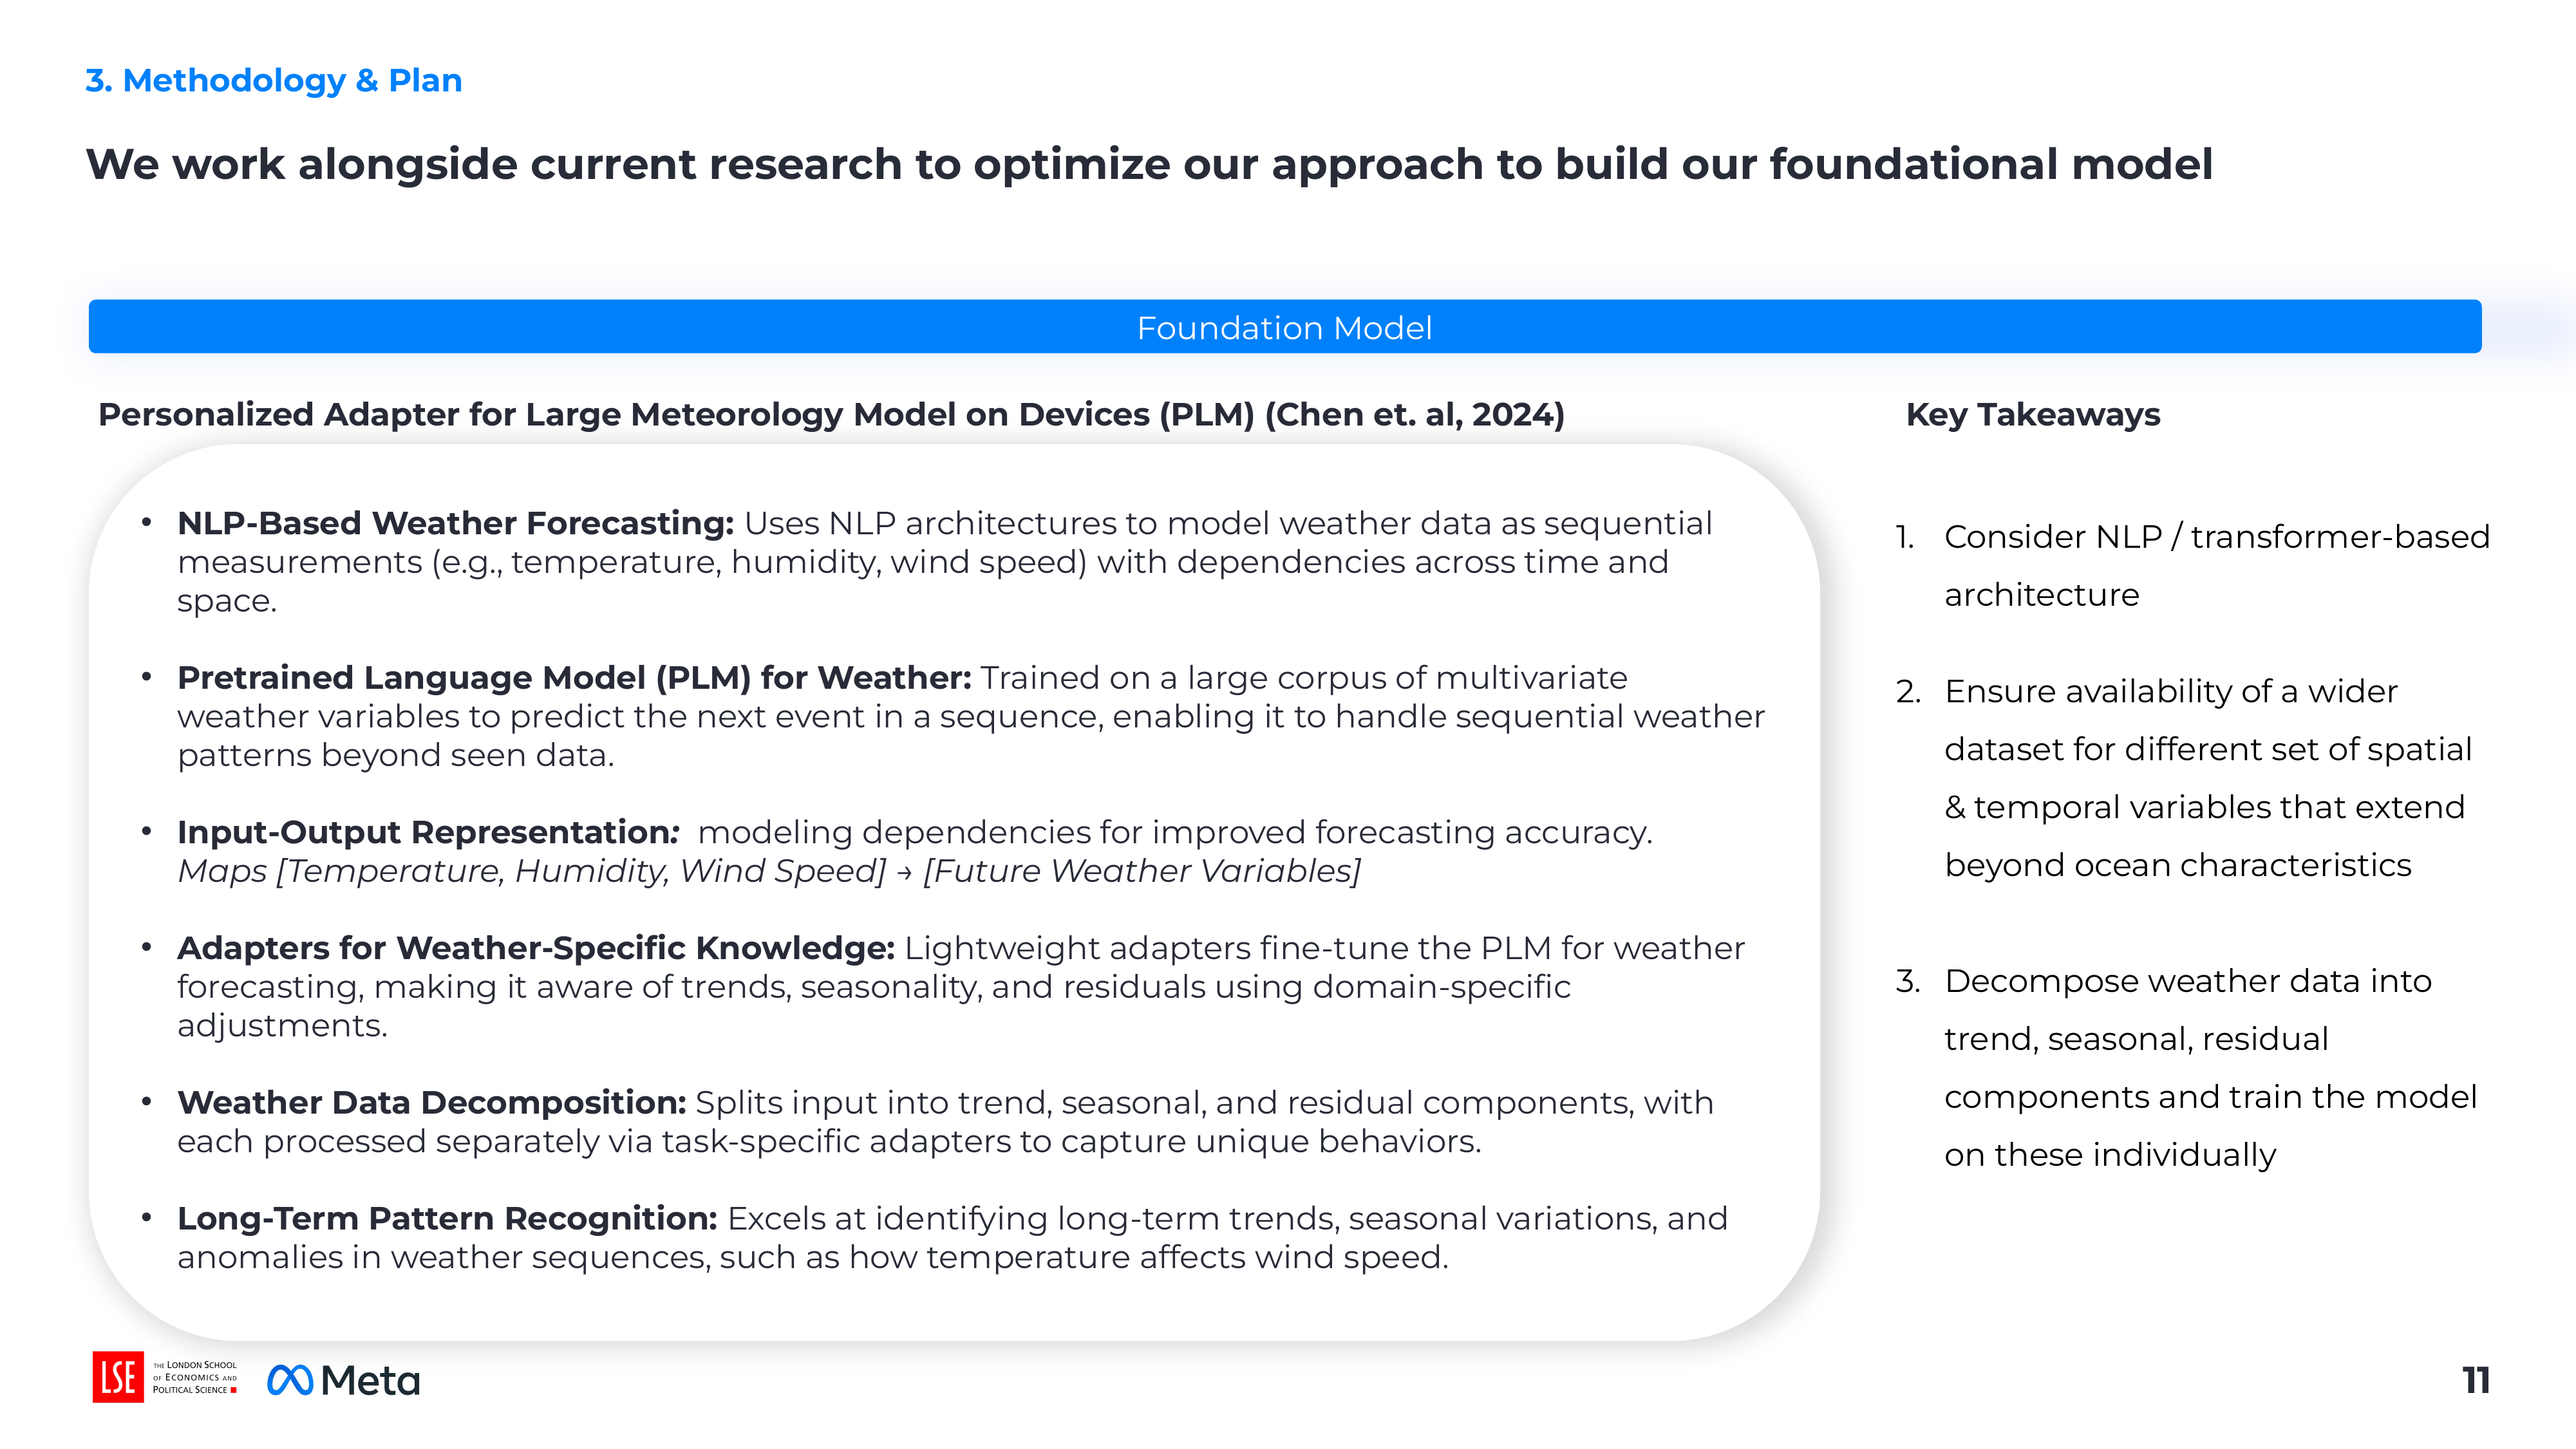

3. Methodology & Plan
We work alongside current research to optimize our approach to build our foundational model
Foundation Model
Personalized Adapter for Large Meteorology Model on Devices (PLM) (Chen et. al, 2024)
Key Takeaways

Consider NLP / transformer-based architecture
Ensure availability of a wider dataset for different set of spatial & temporal variables that extend beyond ocean characteristics
Decompose weather data into trend, seasonal, residual components and train the model on these individually
NLP-Based Weather Forecasting: Uses NLP architectures to model weather data as sequential measurements (e.g., temperature, humidity, wind speed) with dependencies across time and space.

Pretrained Language Model (PLM) for Weather: Trained on a large corpus of multivariate weather variables to predict the next event in a sequence, enabling it to handle sequential weather patterns beyond seen data.

Input-Output Representation:  modeling dependencies for improved forecasting accuracy.
Maps [Temperature, Humidity, Wind Speed] → [Future Weather Variables]

Adapters for Weather-Specific Knowledge: Lightweight adapters fine-tune the PLM for weather forecasting, making it aware of trends, seasonality, and residuals using domain-specific adjustments.

Weather Data Decomposition: Splits input into trend, seasonal, and residual components, with each processed separately via task-specific adapters to capture unique behaviors.

Long-Term Pattern Recognition: Excels at identifying long-term trends, seasonal variations, and anomalies in weather sequences, such as how temperature affects wind speed.